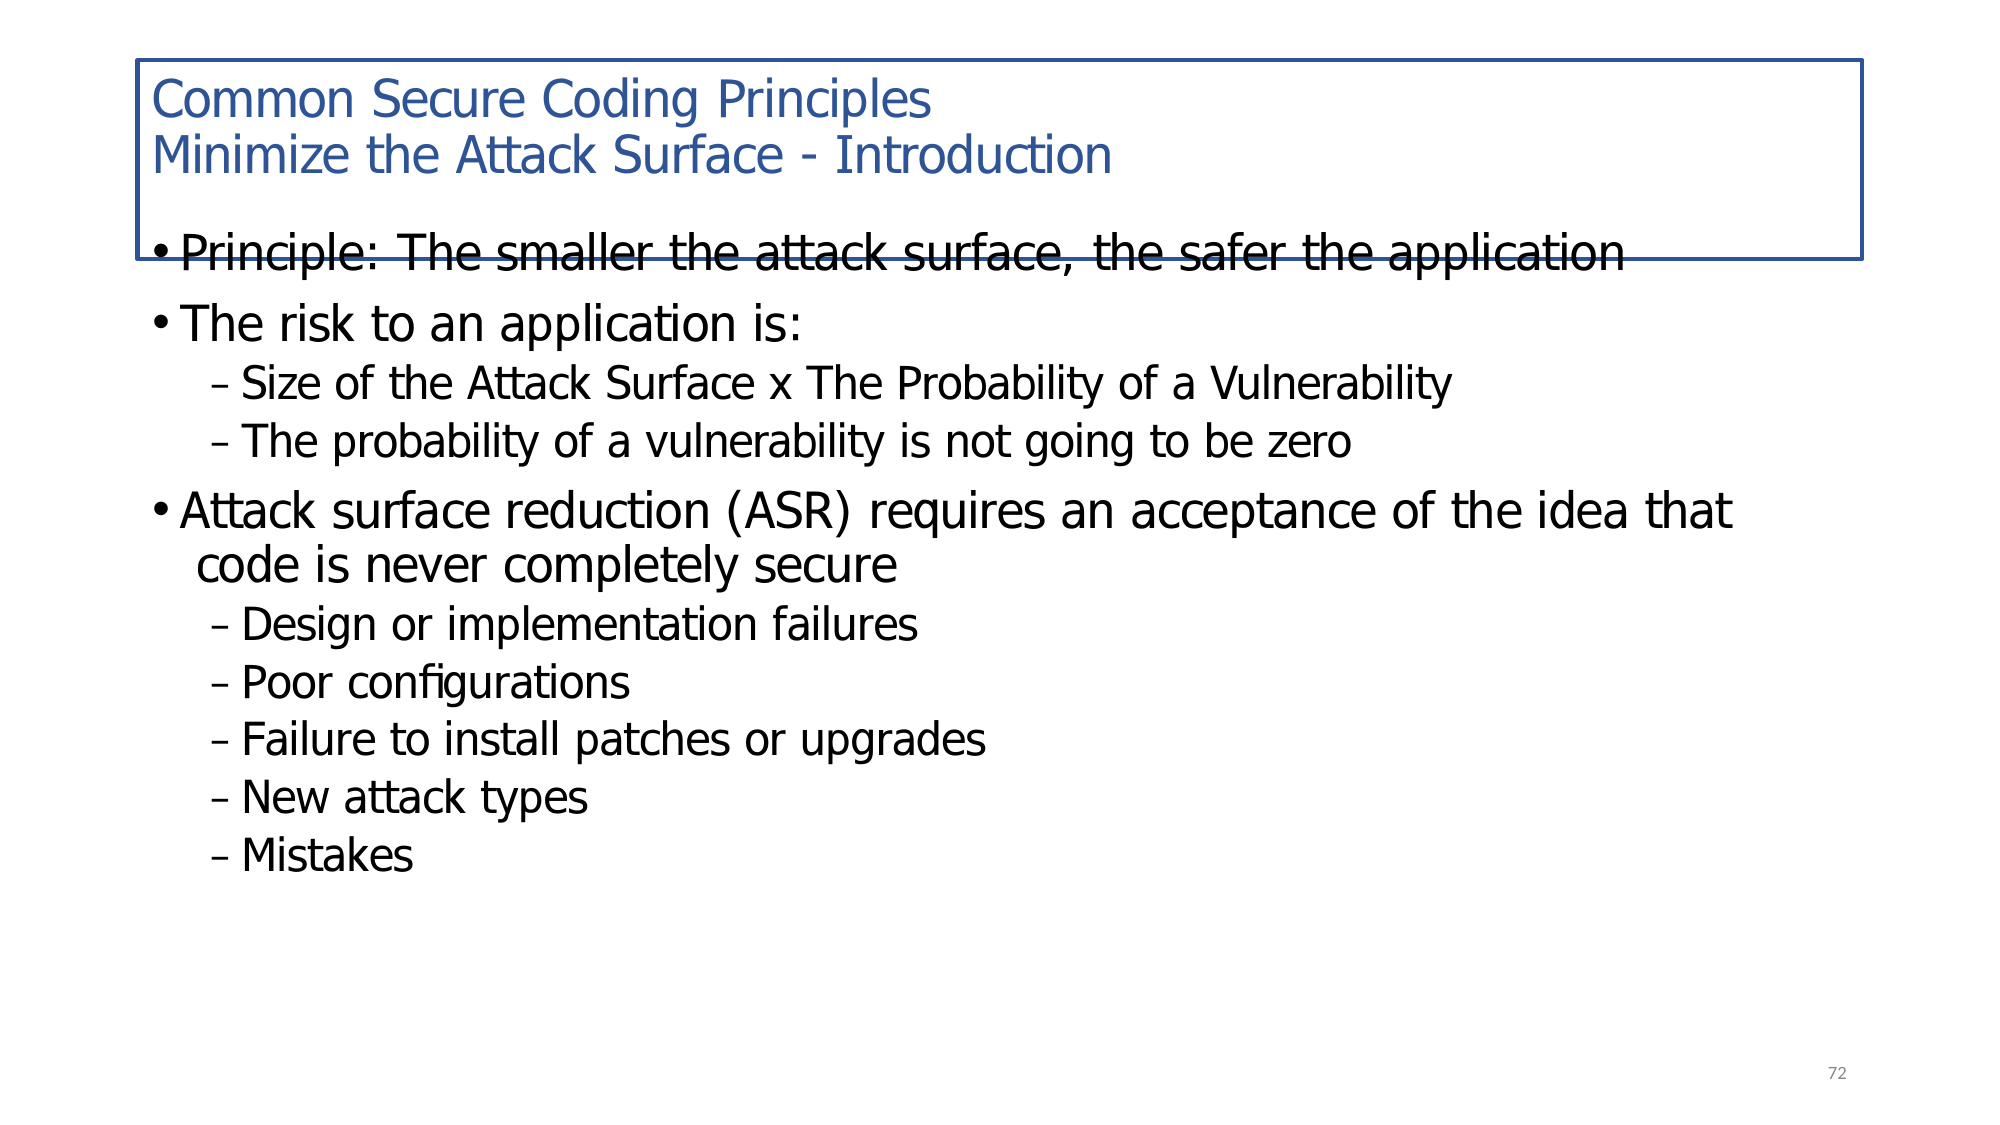

# Common Secure Coding Principles  Minimize the Attack Surface - Introduction
Principle: The smaller the attack surface, the safer the application
The risk to an application is:
– Size of the Attack Surface x The Probability of a Vulnerability
– The probability of a vulnerability is not going to be zero
Attack surface reduction (ASR) requires an acceptance of the idea that  code is never completely secure
– Design or implementation failures
– Poor configurations
– Failure to install patches or upgrades
– New attack types
– Mistakes
72